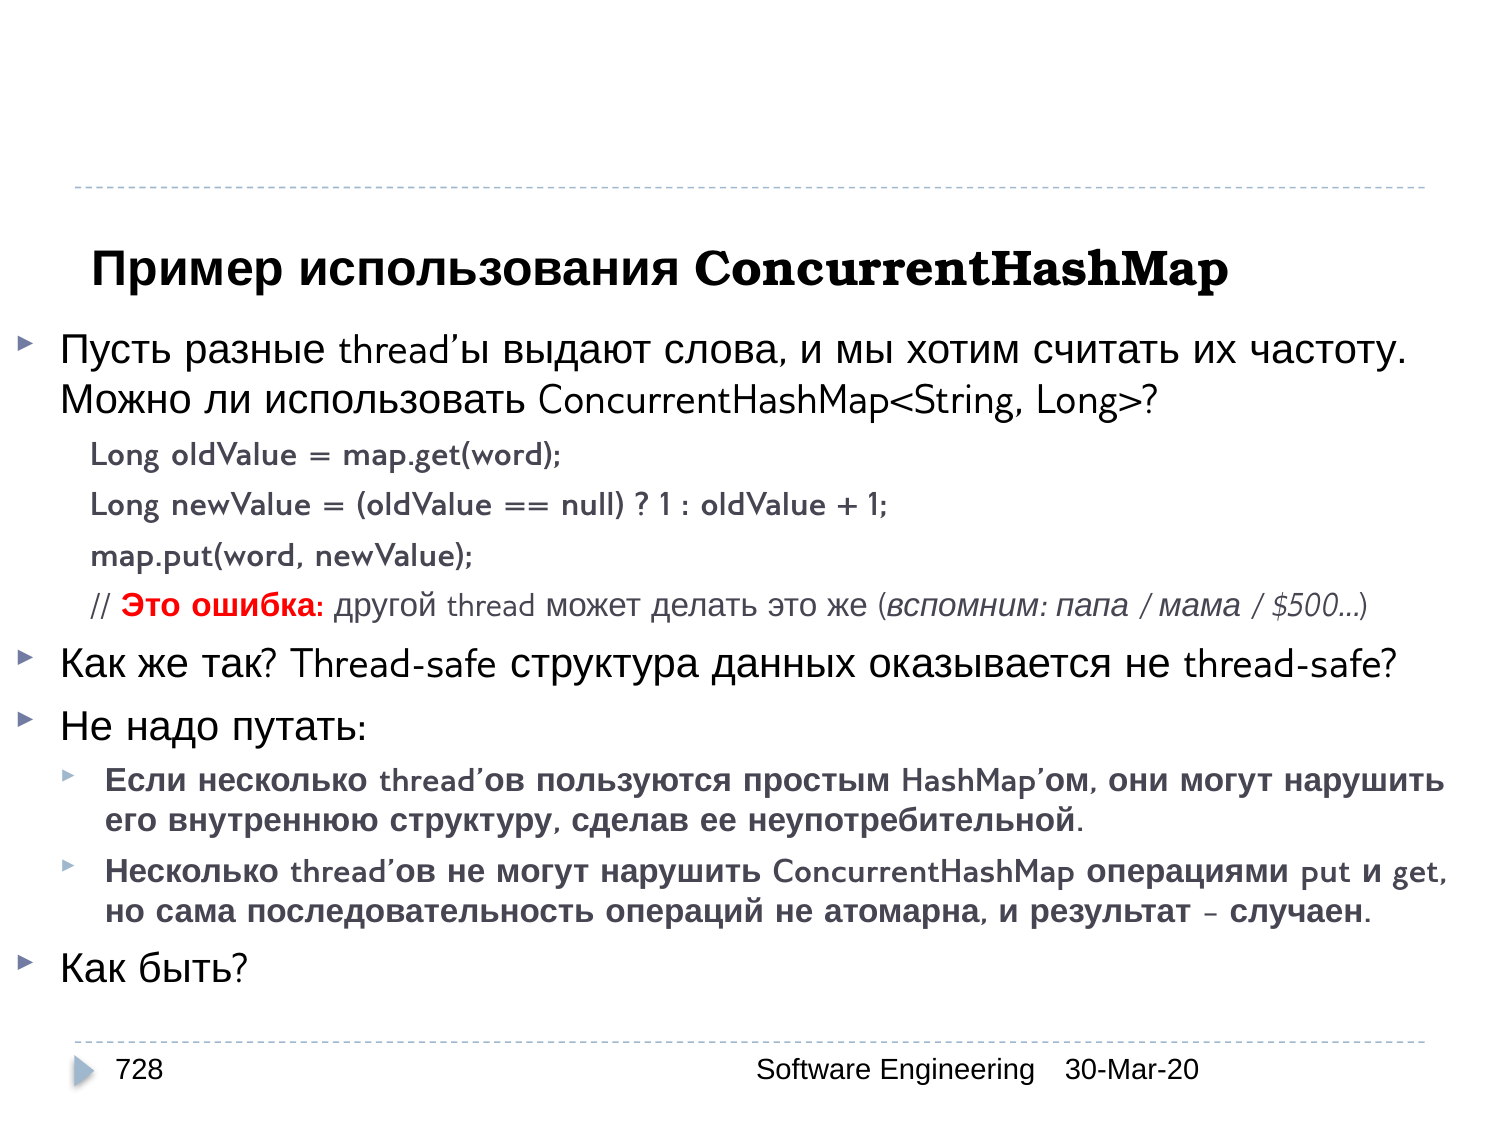

# Пример использования ConcurrentHashMap
Пусть разные thread’ы выдают слова, и мы хотим считать их частоту. Можно ли использовать ConcurrentHashMap<String, Long>?
Long oldValue = map.get(word);
Long newValue = (oldValue == null) ? 1 : oldValue + 1;
map.put(word, newValue);
// Это ошибка: другой thread может делать это же (вспомним: папа / мама / $500...)
Как же так? Thread-safe структура данных оказывается не thread-safe?
Не надо путать:
Если несколько thread’ов пользуются простым HashMap’ом, они могут нарушить его внутреннюю структуру, сделав ее неупотребительной.
Несколько thread’ов не могут нарушить ConcurrentHashMap операциями put и get, но сама последовательность операций не атомарна, и результат – случаен.
Как быть?

728
Software Engineering
30-Mar-20